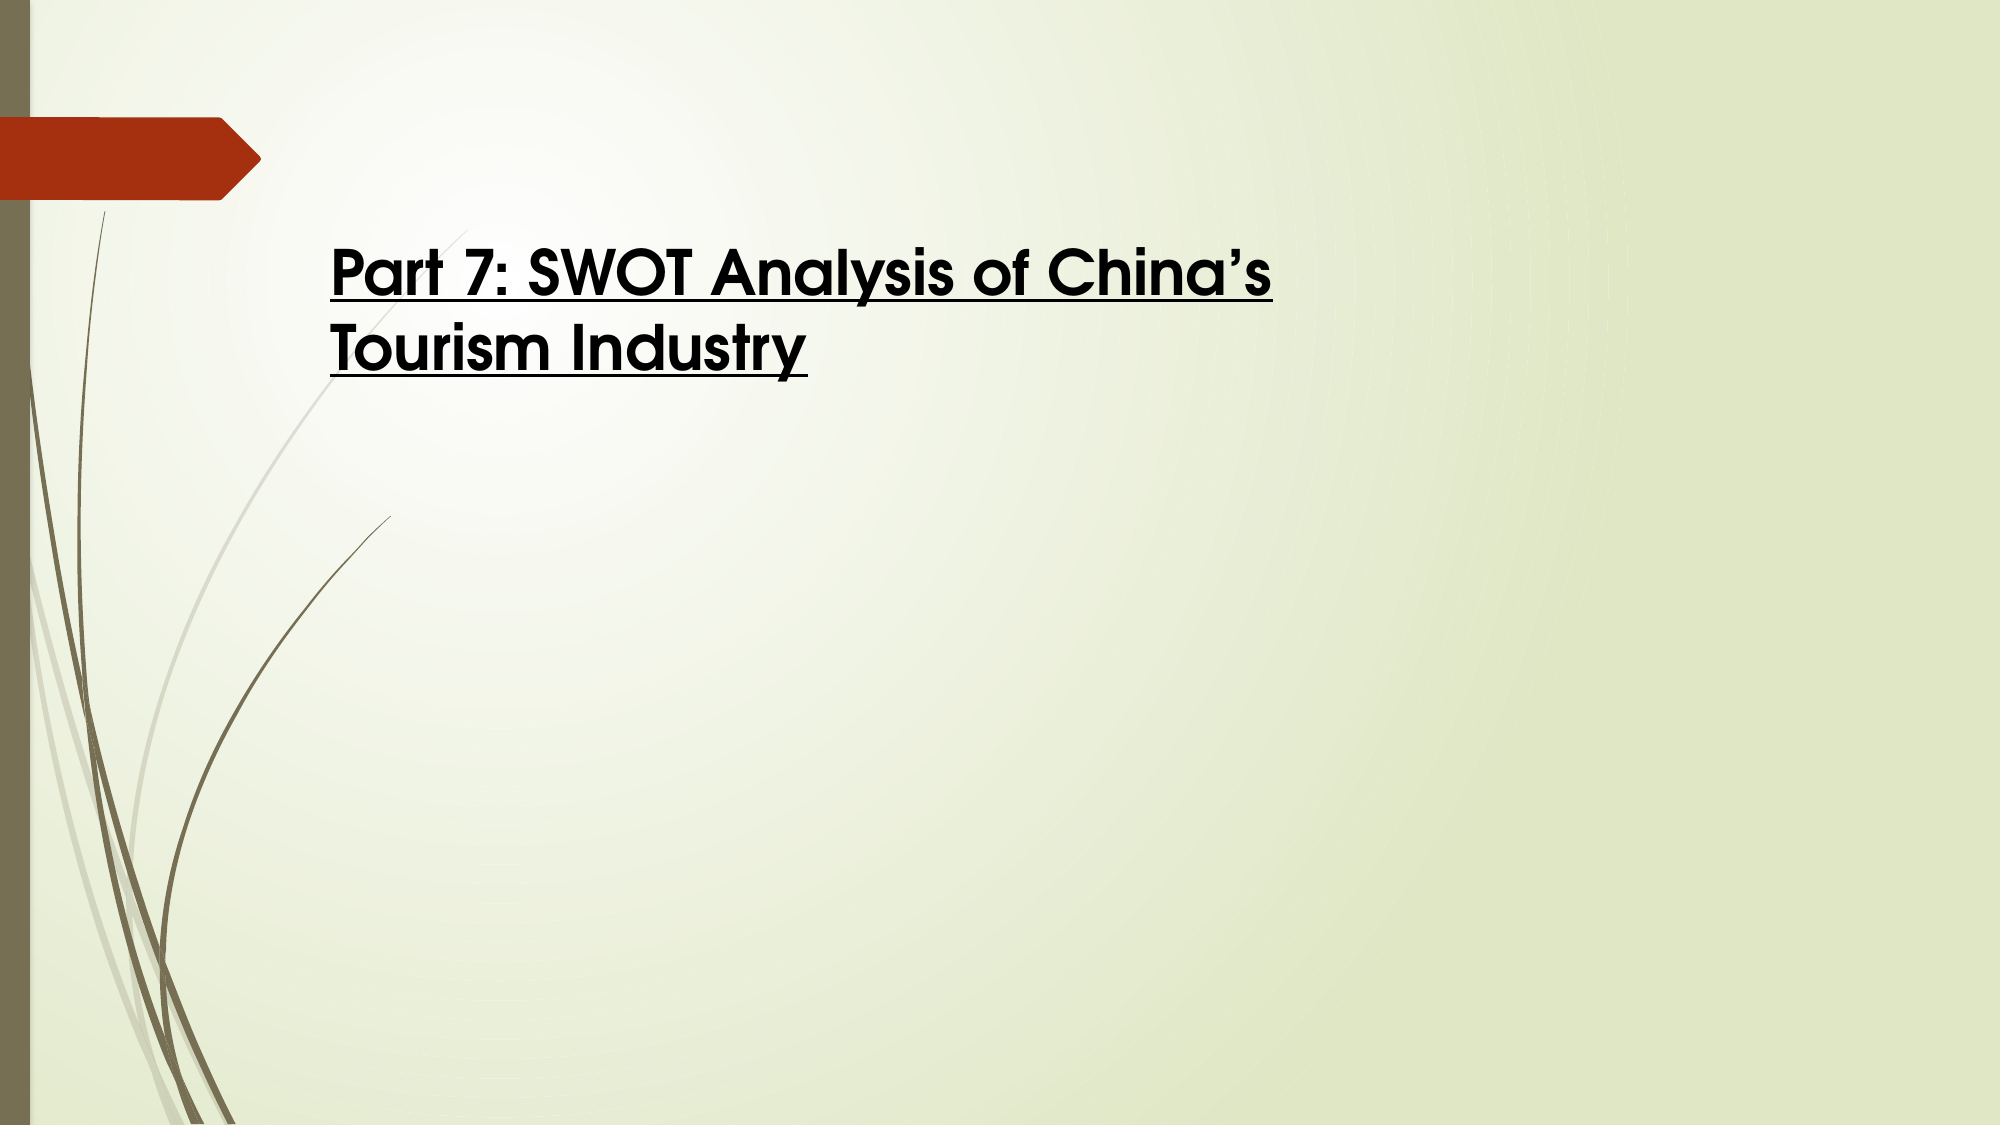

Part 7: SWOT Analysis of China’s Tourism Industry